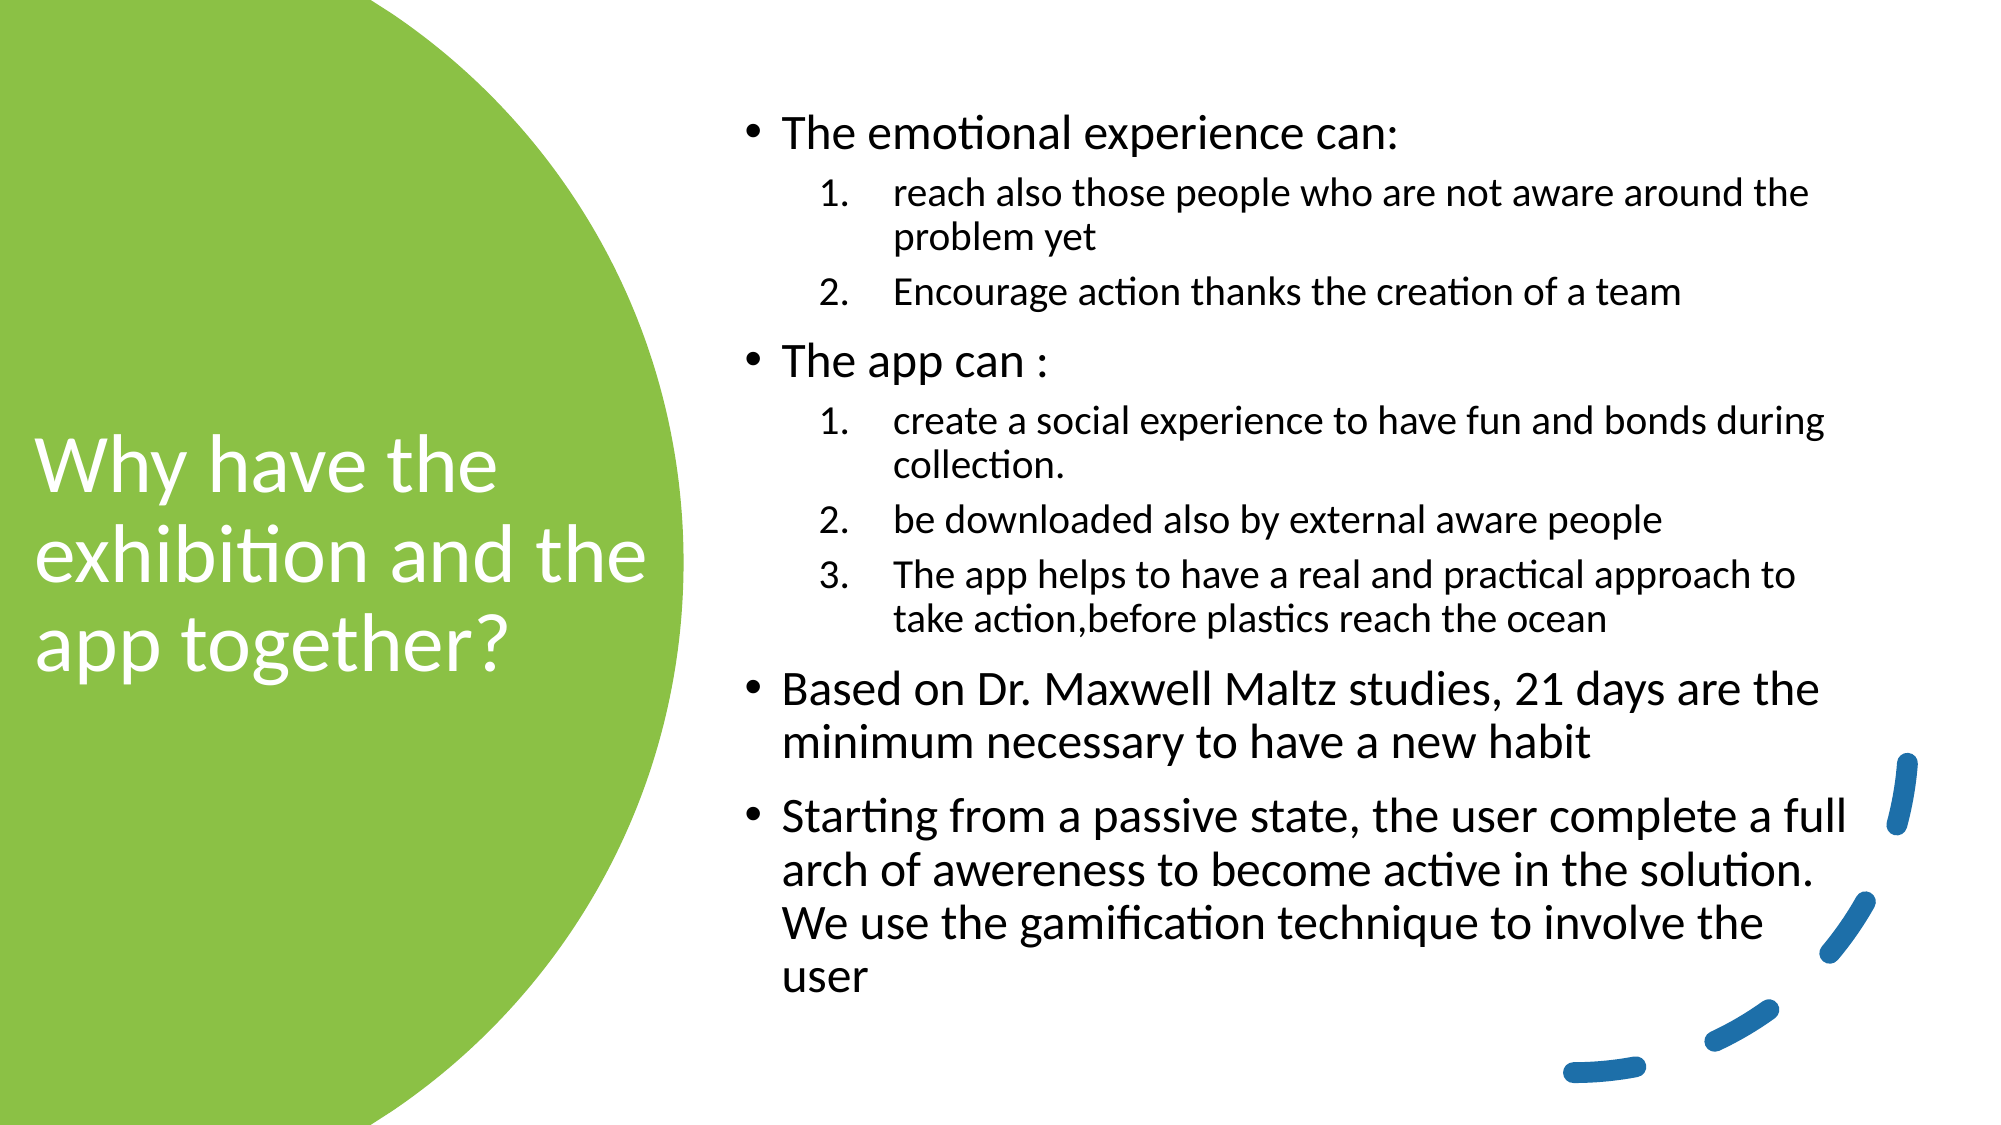

The emotional experience can:
reach also those people who are not aware around the problem yet
Encourage action thanks the creation of a team
The app can :
create a social experience to have fun and bonds during collection.
be downloaded also by external aware people
The app helps to have a real and practical approach to take action,before plastics reach the ocean
Based on Dr. Maxwell Maltz studies, 21 days are the minimum necessary to have a new habit
Starting from a passive state, the user complete a full arch of awereness to become active in the solution. We use the gamification technique to involve the user
# Why have the exhibition and the app together?